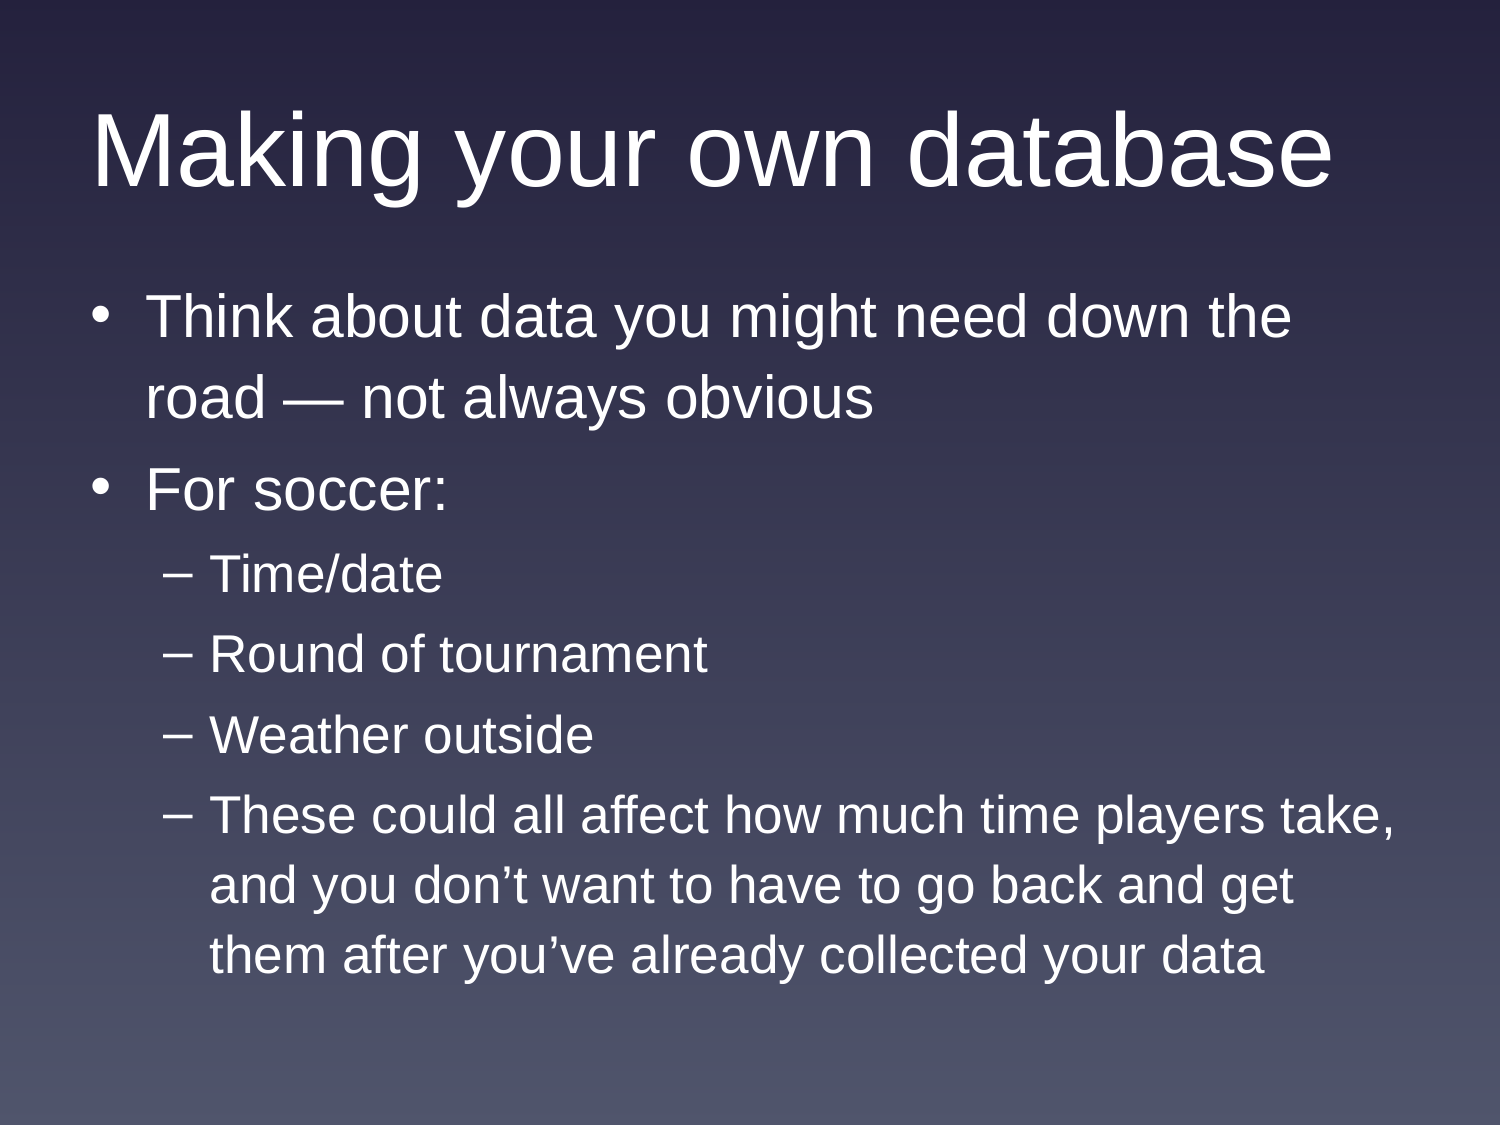

# Making your own database
Think about data you might need down the road — not always obvious
For soccer:
Time/date
Round of tournament
Weather outside
These could all affect how much time players take, and you don’t want to have to go back and get them after you’ve already collected your data